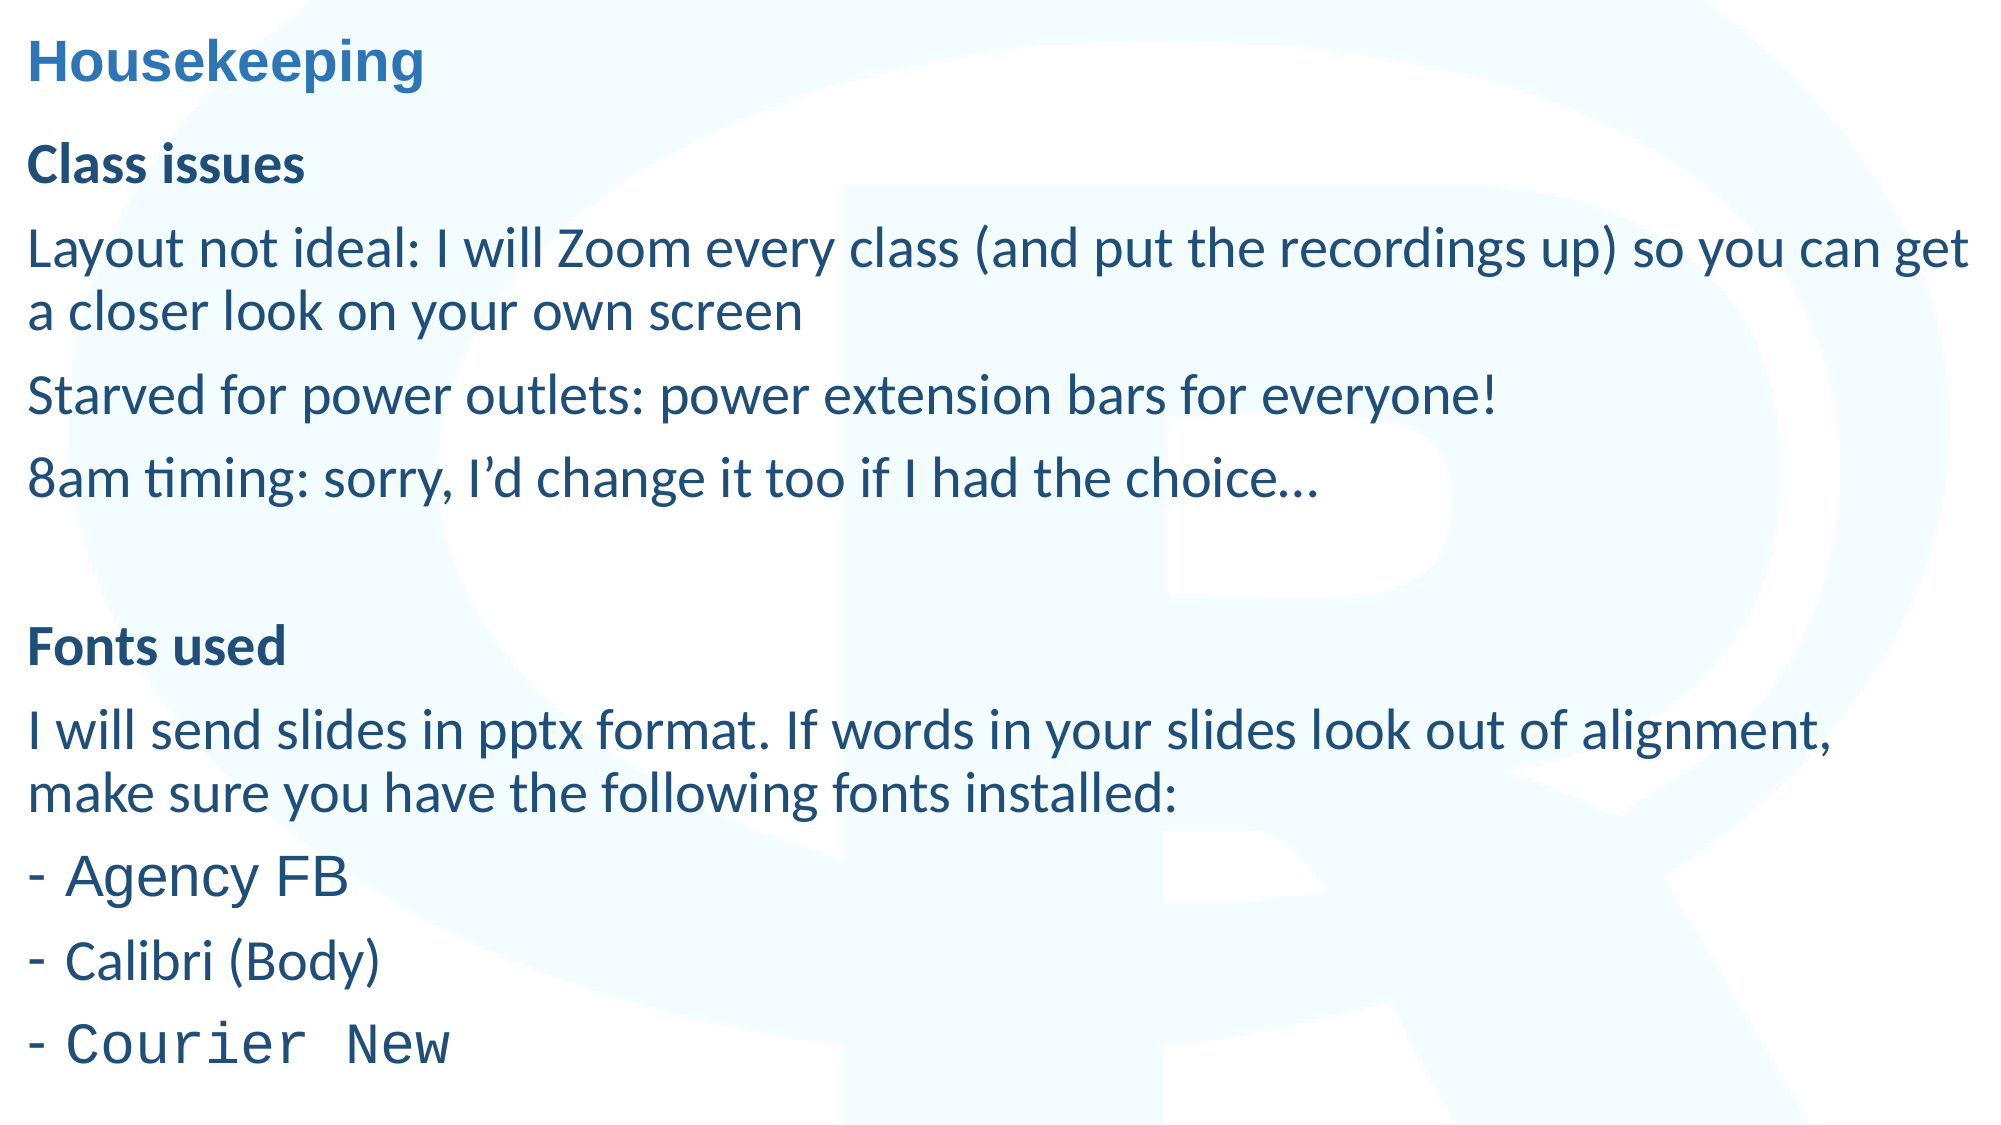

# Housekeeping
Class issues
Layout not ideal: I will Zoom every class (and put the recordings up) so you can get a closer look on your own screen
Starved for power outlets: power extension bars for everyone!
8am timing: sorry, I’d change it too if I had the choice…

Fonts used
I will send slides in pptx format. If words in your slides look out of alignment, make sure you have the following fonts installed:
Agency FB
Calibri (Body)
Courier New